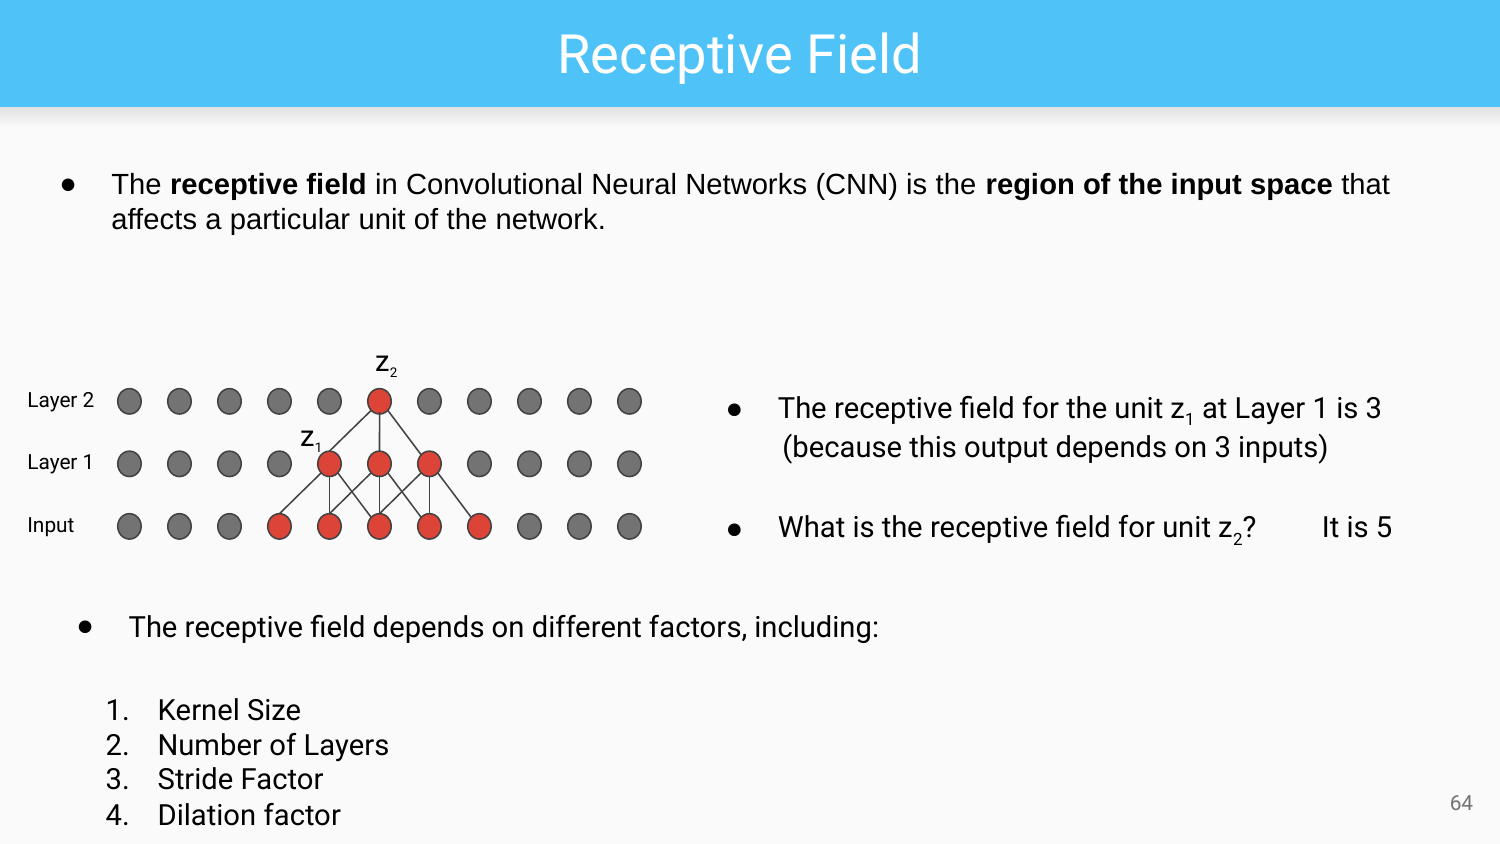

# Receptive Field
The receptive field in Convolutional Neural Networks (CNN) is the region of the input space that affects a particular unit of the network.
z2
Layer 2
The receptive field for the unit z1 at Layer 1 is 3
           (because this output depends on 3 inputs)

z1
Layer 1

    It is 5
What is the receptive field for unit z2?
Input

The receptive field depends on different factors, including:
Kernel Size
Number of Layers
Stride Factor
Dilation factor
64